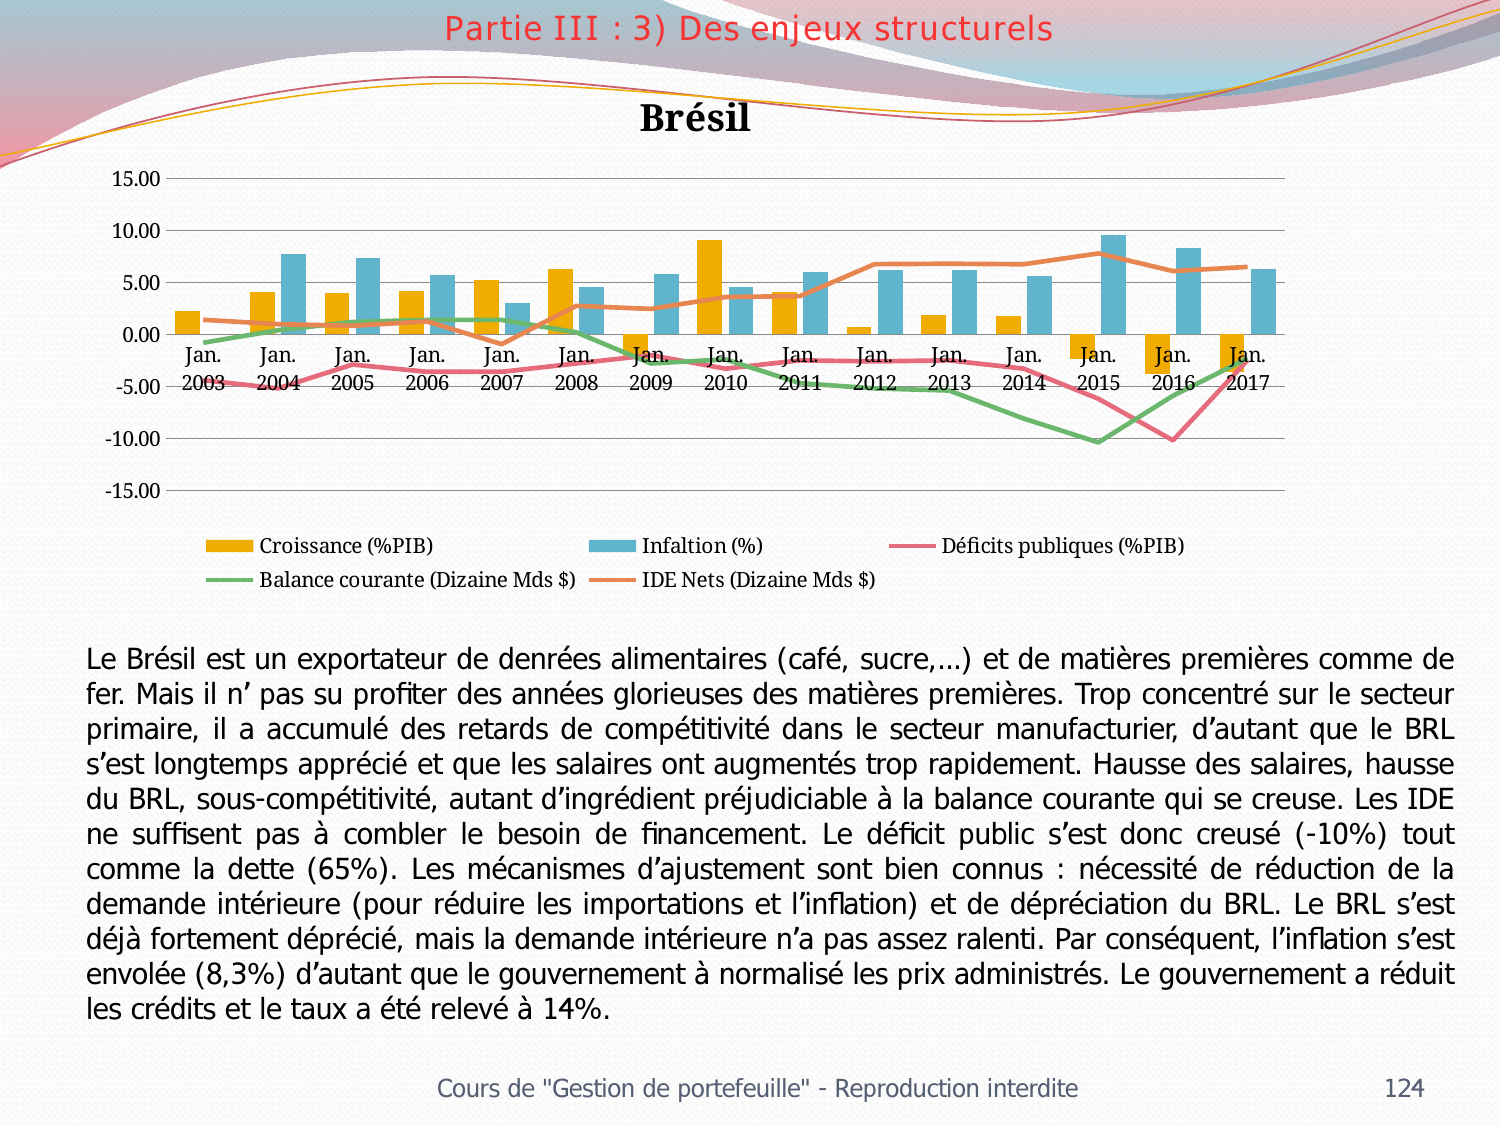

Partie III : 3) Des enjeux structurels

### Chart: Brésil

| Category | Croissance (%PIB) | Infaltion (%) | Déficits publiques (%PIB) | Balance courante (Dizaine Mds $) | IDE Nets (Dizaine Mds $) |
|---|---|---|---|---|---|
| Jan. 2003 | 2.3 | None | -4.4 | -0.8 | 1.4108 |
| Jan. 2004 | 4.1 | 7.7 | -5.2 | 0.4 | 0.9895 |
| Jan. 2005 | 4.0 | 7.4 | -2.9 | 1.2 | 0.8339 |
| Jan. 2006 | 4.2 | 5.7 | -3.6 | 1.4 | 1.2549 |
| Jan. 2007 | 5.2 | 3.0 | -3.6 | 1.4 | -0.938 |
| Jan. 2008 | 6.3 | 4.6 | -2.8 | 0.2 | 2.7518 |
| Jan. 2009 | -2.4 | 5.8 | -2.0 | -2.8 | 2.4601 |
| Jan. 2010 | 9.1 | 4.6 | -3.3 | -2.4 | 3.6033 |
| Jan. 2011 | 4.1 | 6.0 | -2.5 | -4.7 | 3.6918 |
| Jan. 2012 | 0.7 | 6.2 | -2.6 | -5.2 | 6.7689 |
| Jan. 2013 | 1.9 | 6.2 | -2.5 | -5.4 | 6.8093 |
| Jan. 2014 | 1.8 | 5.6 | -3.3 | -8.1 | 6.7541 |
| Jan. 2015 | -2.4 | 9.6 | -6.2 | -10.4 | 7.8 |
| Jan. 2016 | -3.8 | 8.3 | -10.2 | -5.9 | 6.1 |
| Jan. 2017 | -3.6 | 6.29 | -2.47 | -2.3 | 6.5 |
Le Brésil est un exportateur de denrées alimentaires (café, sucre,…) et de matières premières comme de fer. Mais il n’ pas su profiter des années glorieuses des matières premières. Trop concentré sur le secteur primaire, il a accumulé des retards de compétitivité dans le secteur manufacturier, d’autant que le BRL s’est longtemps apprécié et que les salaires ont augmentés trop rapidement. Hausse des salaires, hausse du BRL, sous-compétitivité, autant d’ingrédient préjudiciable à la balance courante qui se creuse. Les IDE ne suffisent pas à combler le besoin de financement. Le déficit public s’est donc creusé (-10%) tout comme la dette (65%). Les mécanismes d’ajustement sont bien connus : nécessité de réduction de la demande intérieure (pour réduire les importations et l’inflation) et de dépréciation du BRL. Le BRL s’est déjà fortement déprécié, mais la demande intérieure n’a pas assez ralenti. Par conséquent, l’inflation s’est envolée (8,3%) d’autant que le gouvernement à normalisé les prix administrés. Le gouvernement a réduit les crédits et le taux a été relevé à 14%.
124
Cours de "Gestion de portefeuille" - Reproduction interdite